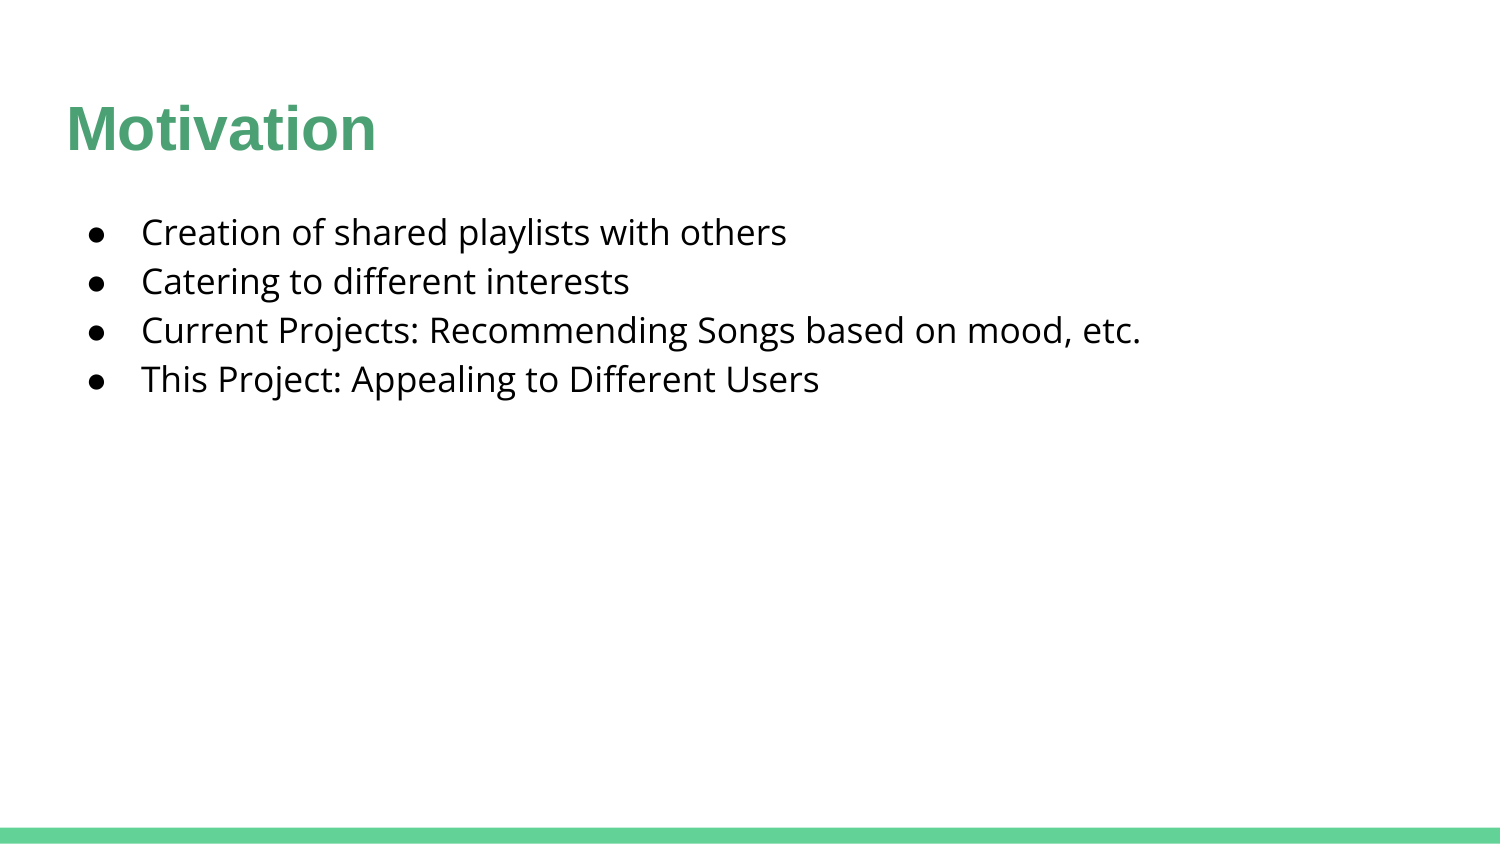

# Motivation
Creation of shared playlists with others
Catering to different interests
Current Projects: Recommending Songs based on mood, etc.
This Project: Appealing to Different Users